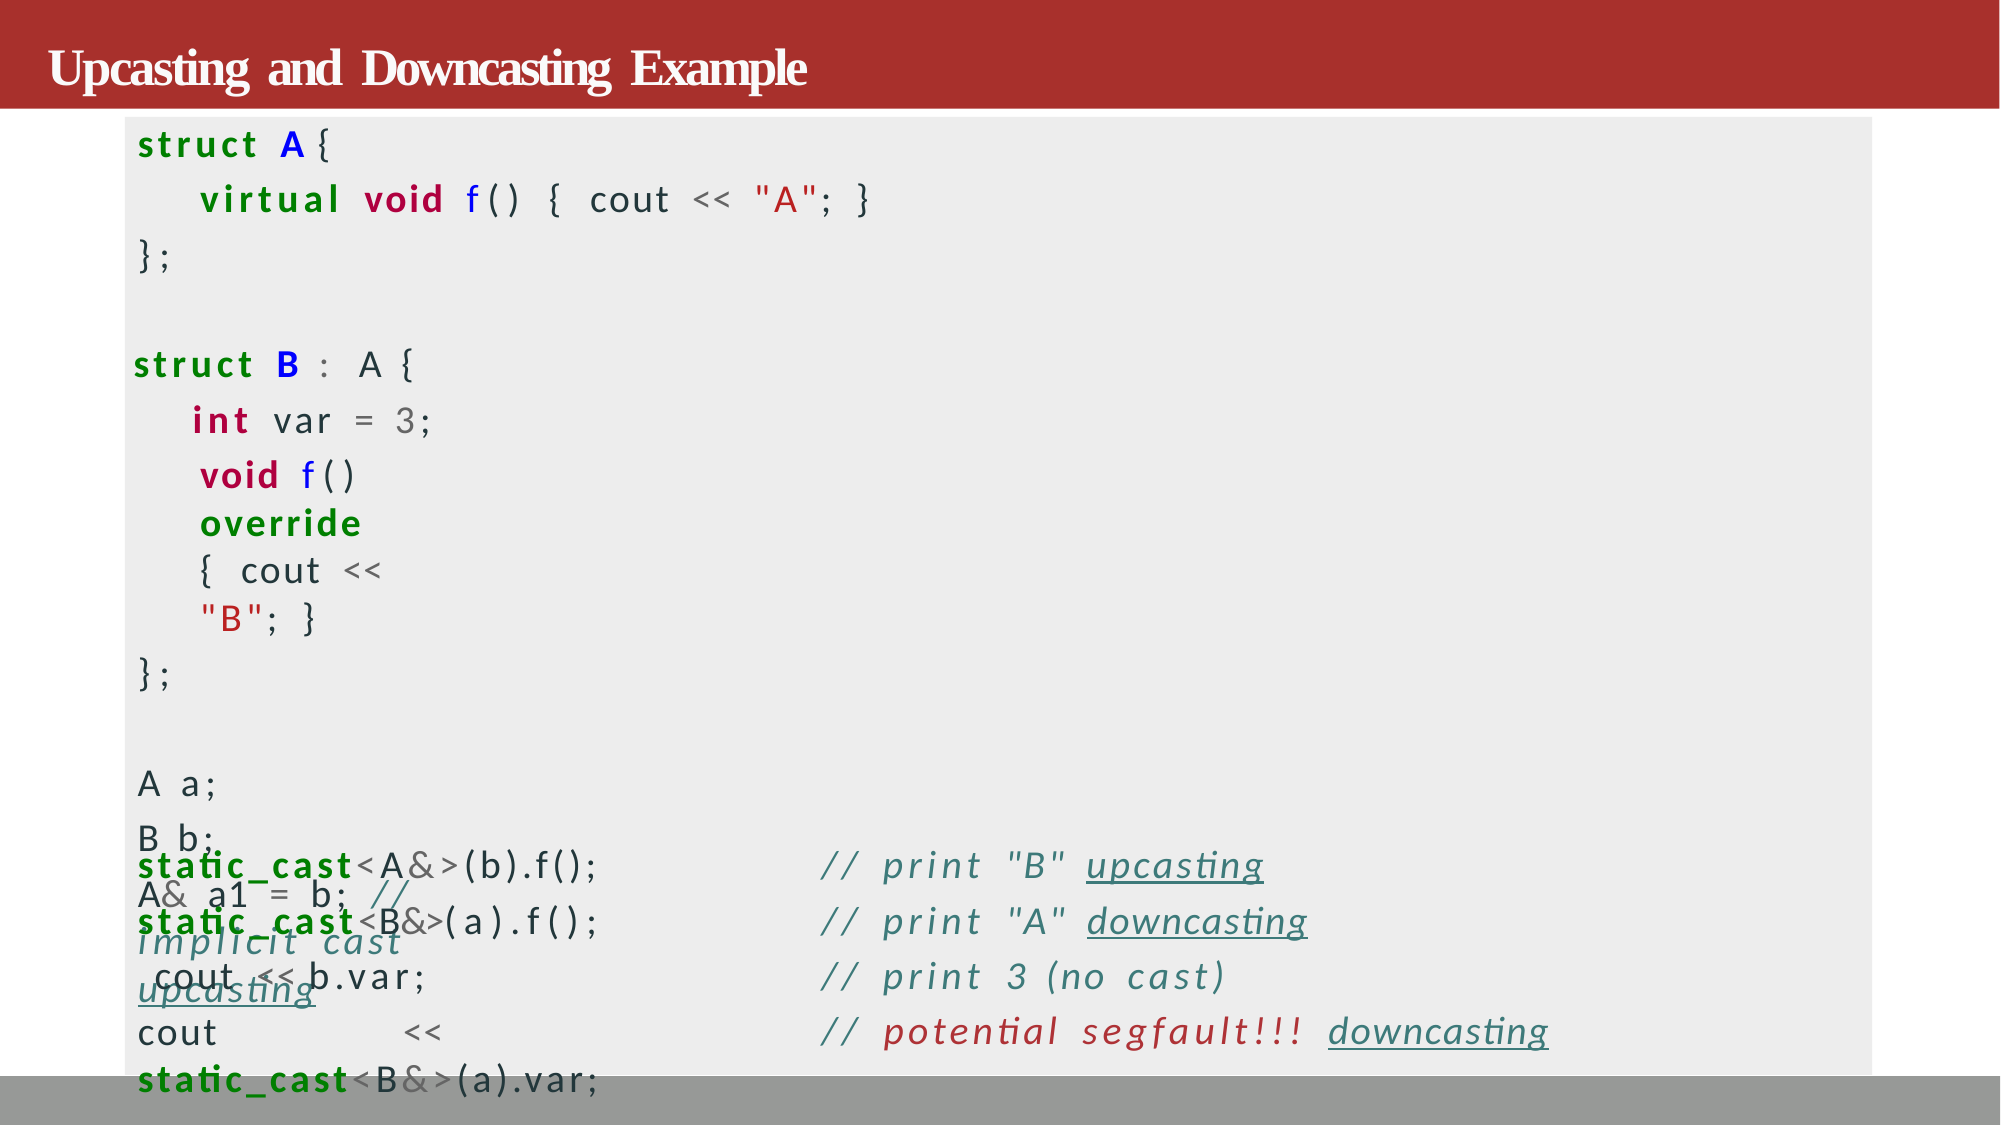

# Upcasting and Downcasting Example
struct A {
virtual void f() { cout <<  "A"; }
};

struct B : A {
    int var =  3;
void f() override { cout <<  "B"; }
};

A a;
B b;
A&  a1  =  b; // implicit cast upcasting

static_cast<A&>(b).f();  static_cast<B&>(a).f();  cout << b.var;
cout <<  static_cast<B&>(a).var;
// print "B" upcasting
// print "A" downcasting
// print 3  (no cast)
// potential segfault!!! downcasting
27